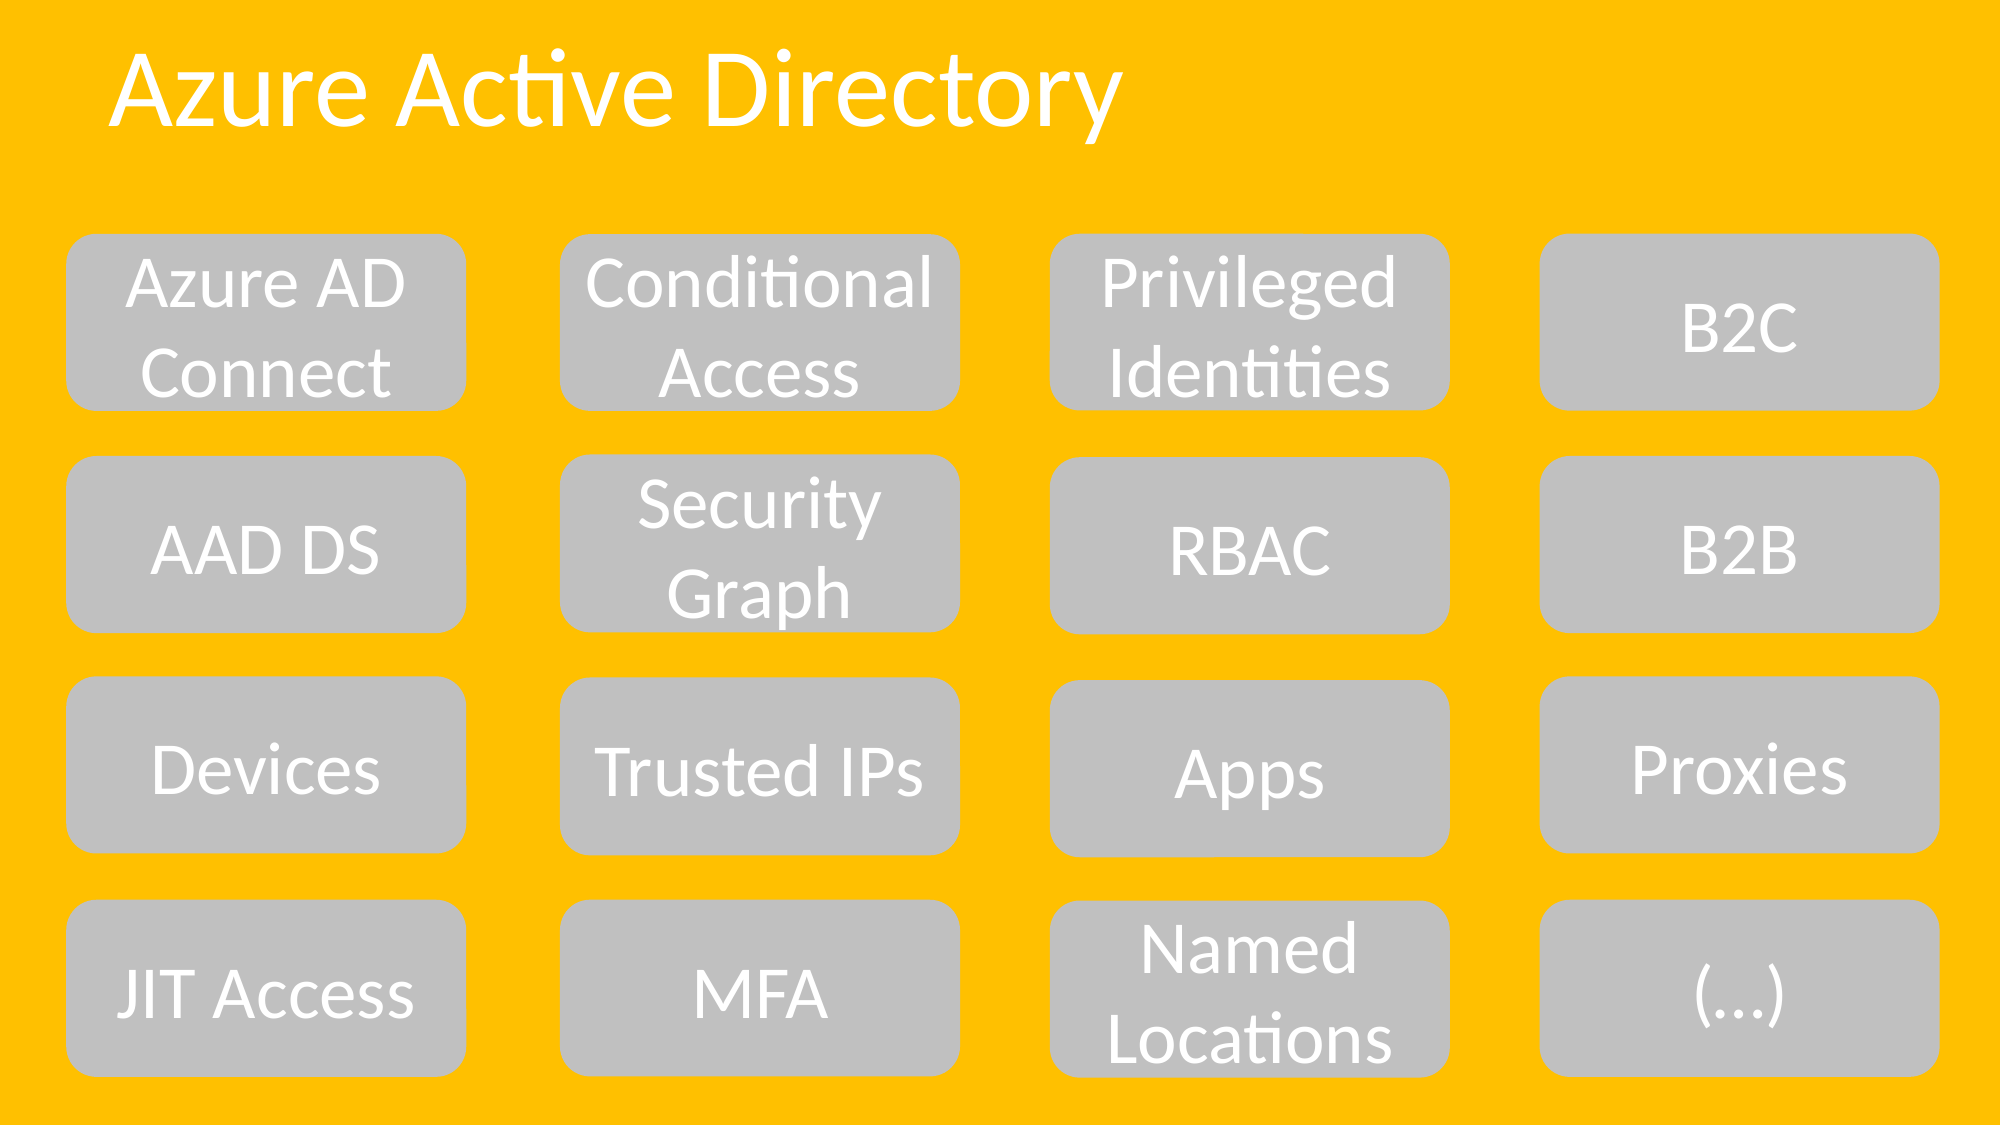

# Azure Active Directory
B2C
Azure AD Connect
Privileged Identities
Conditional Access
Security Graph
AAD DS
B2B
RBAC
Devices
Proxies
Trusted IPs
Apps
JIT Access
MFA
(…)
Named Locations